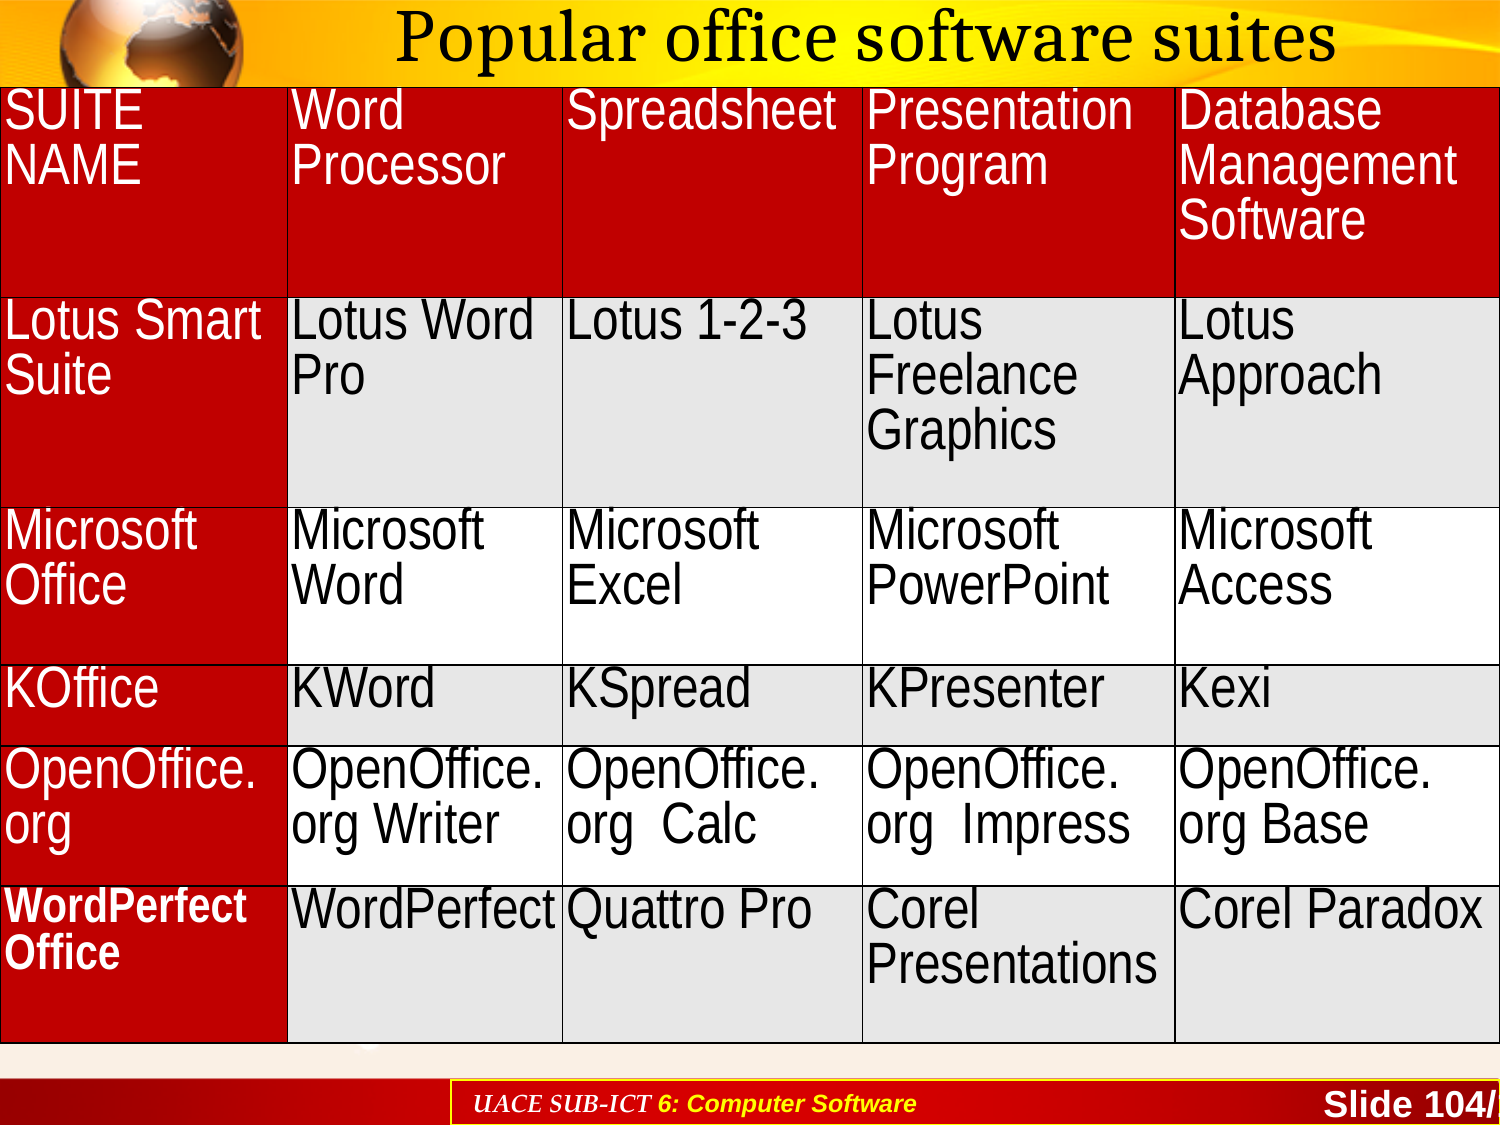

# Popular office software suites
| SUITE NAME | Word Processor | Spreadsheet | Presentation Program | Database Management Software |
| --- | --- | --- | --- | --- |
| Lotus Smart Suite | Lotus Word Pro | Lotus 1-2-3 | Lotus Freelance Graphics | Lotus Approach |
| Microsoft Office | Microsoft Word | Microsoft Excel | Microsoft PowerPoint | Microsoft Access |
| KOffice | KWord | KSpread | KPresenter | Kexi |
| OpenOffice.org | OpenOffice.org Writer | OpenOffice. org Calc | OpenOffice. org Impress | OpenOffice. org Base |
| WordPerfect Office | WordPerfect | Quattro Pro | Corel Presentations | Corel Paradox |